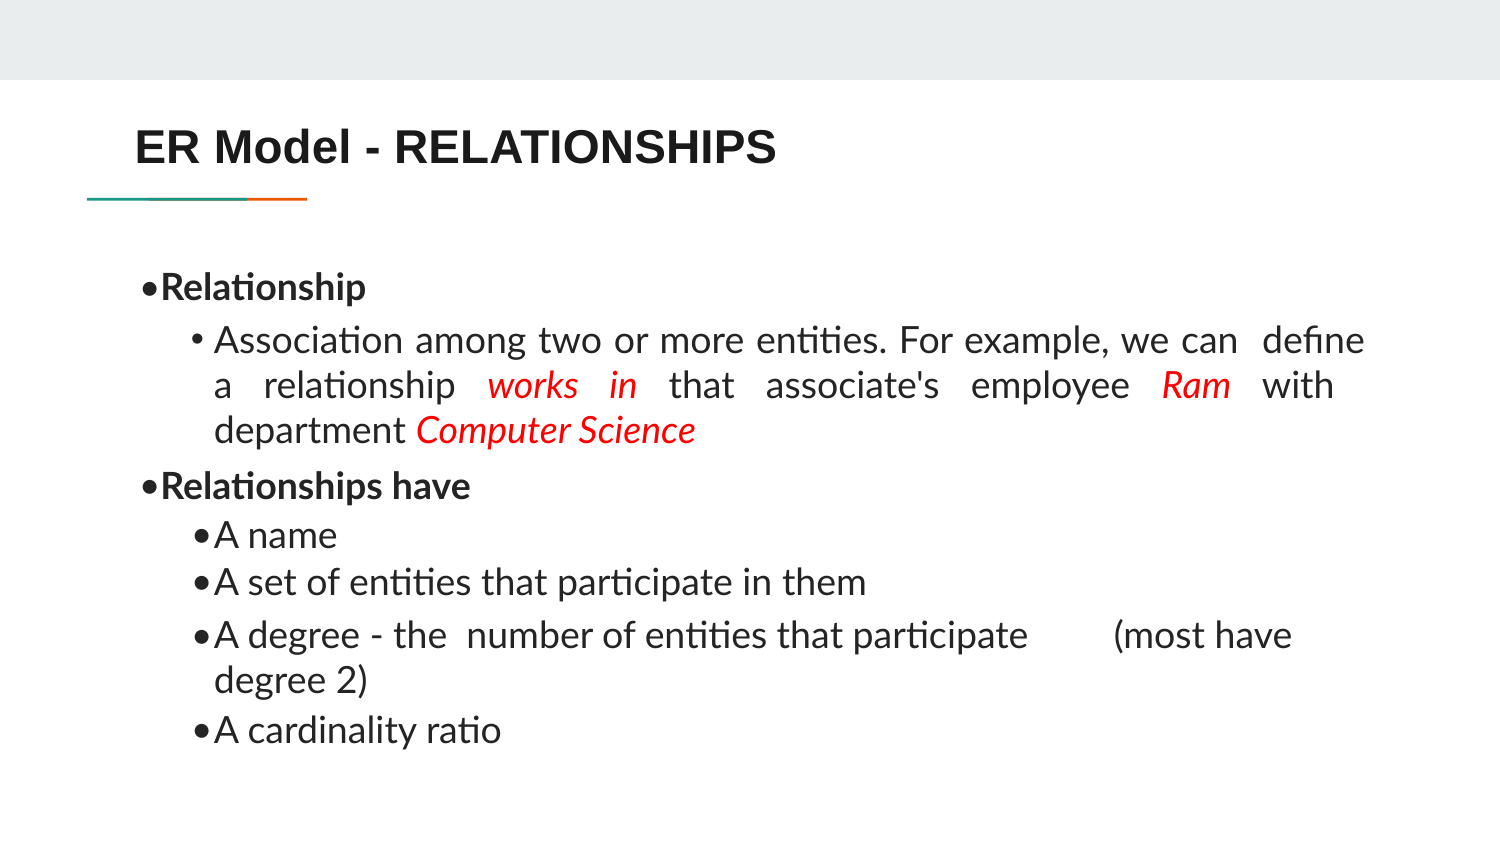

# ER Model - RELATIONSHIPS
Relationship
Association among two or more entities. For example, we can  define a relationship works in that associate's employee Ram with  department Computer Science
Relationships have
A name
A set of entities that participate in them
A degree - the  number of entities that participate	(most have  degree 2)
A cardinality ratio